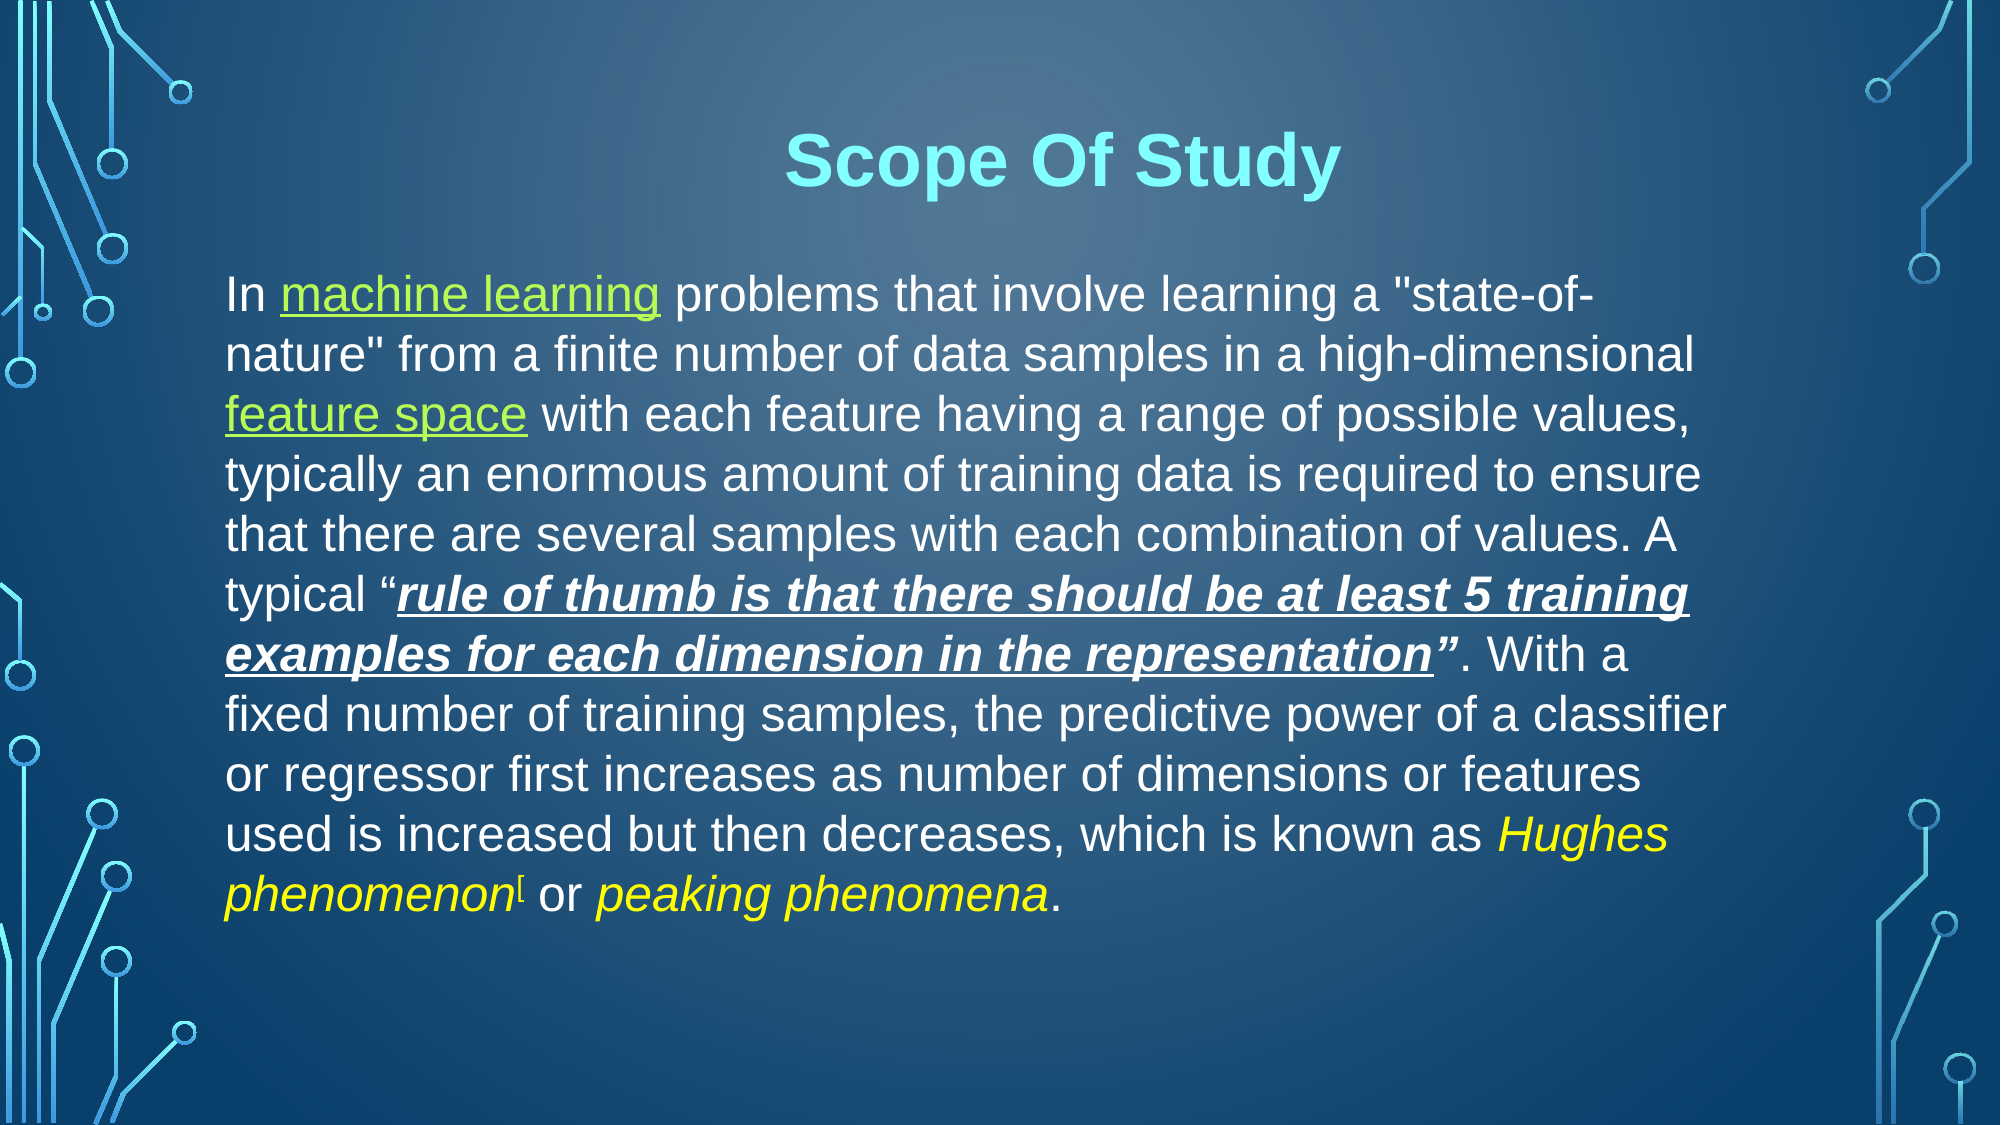

Scope Of Study

In machine learning problems that involve learning a "state-of-nature" from a finite number of data samples in a high-dimensional feature space with each feature having a range of possible values, typically an enormous amount of training data is required to ensure that there are several samples with each combination of values. A typical “rule of thumb is that there should be at least 5 training examples for each dimension in the representation”. With a fixed number of training samples, the predictive power of a classifier or regressor first increases as number of dimensions or features used is increased but then decreases, which is known as Hughes phenomenon[ or peaking phenomena.